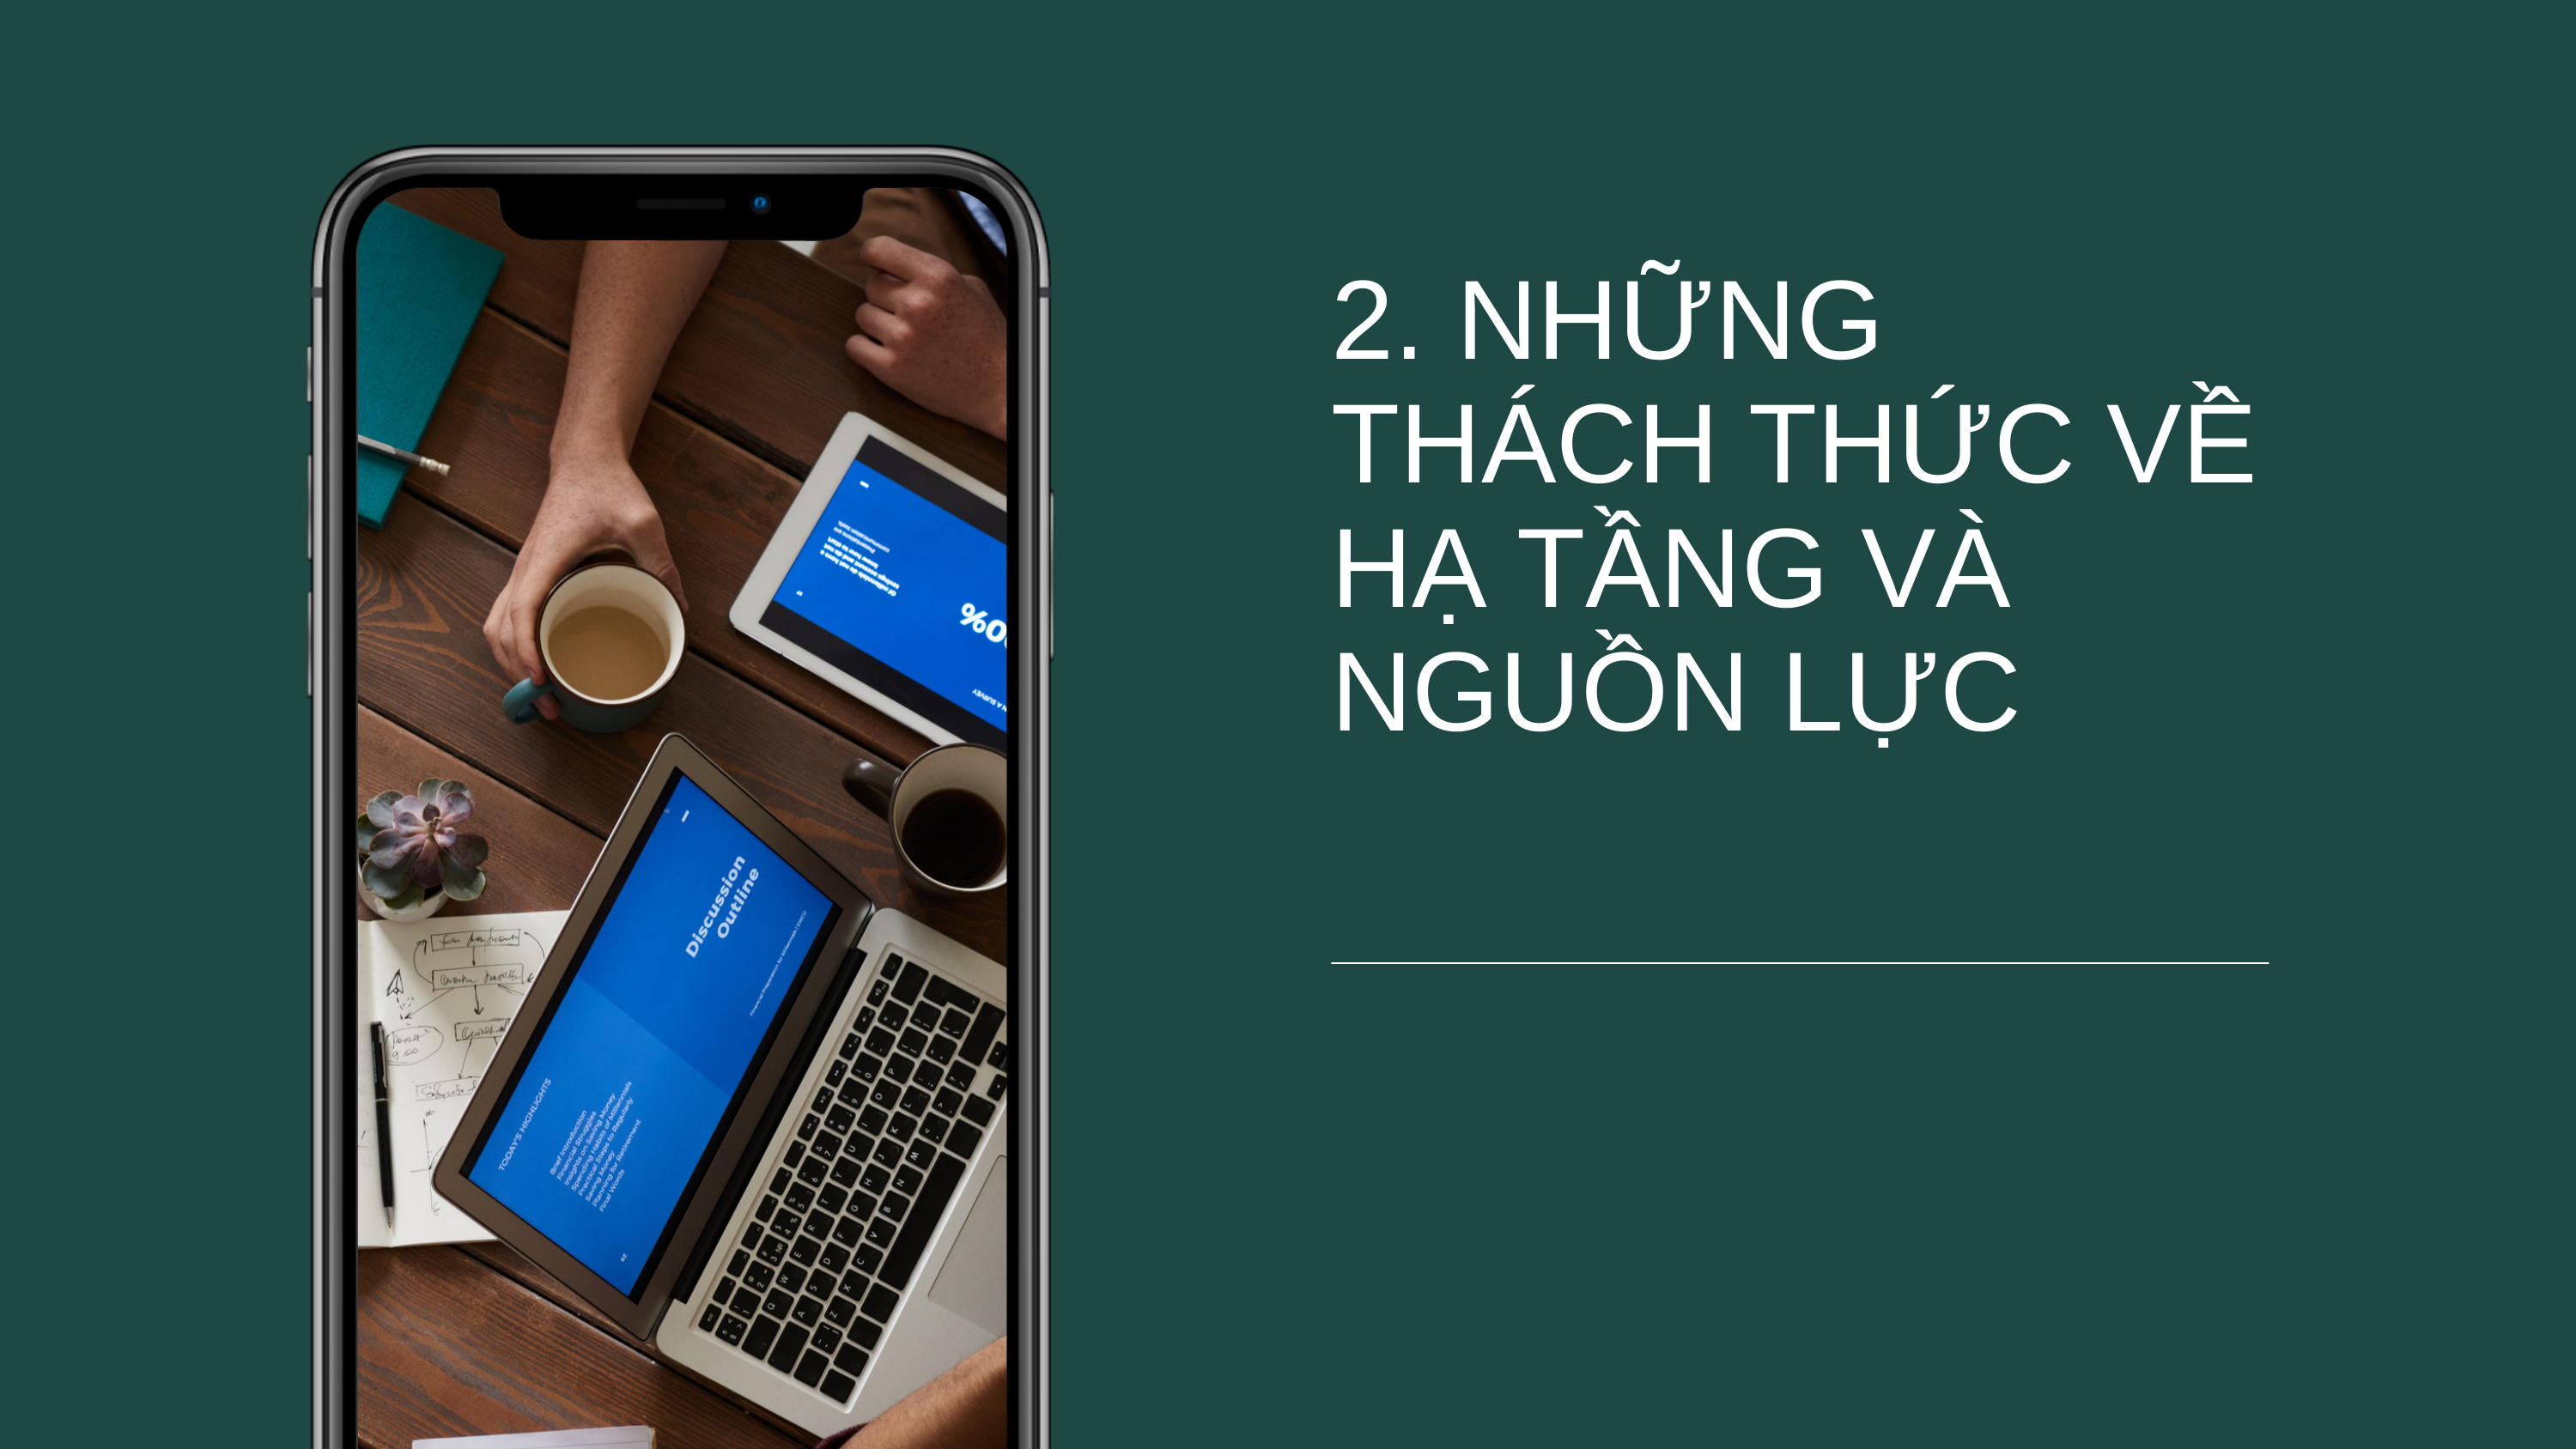

2. NHỮNG THÁCH THỨC VỀ HẠ TẦNG VÀ NGUỒN LỰC